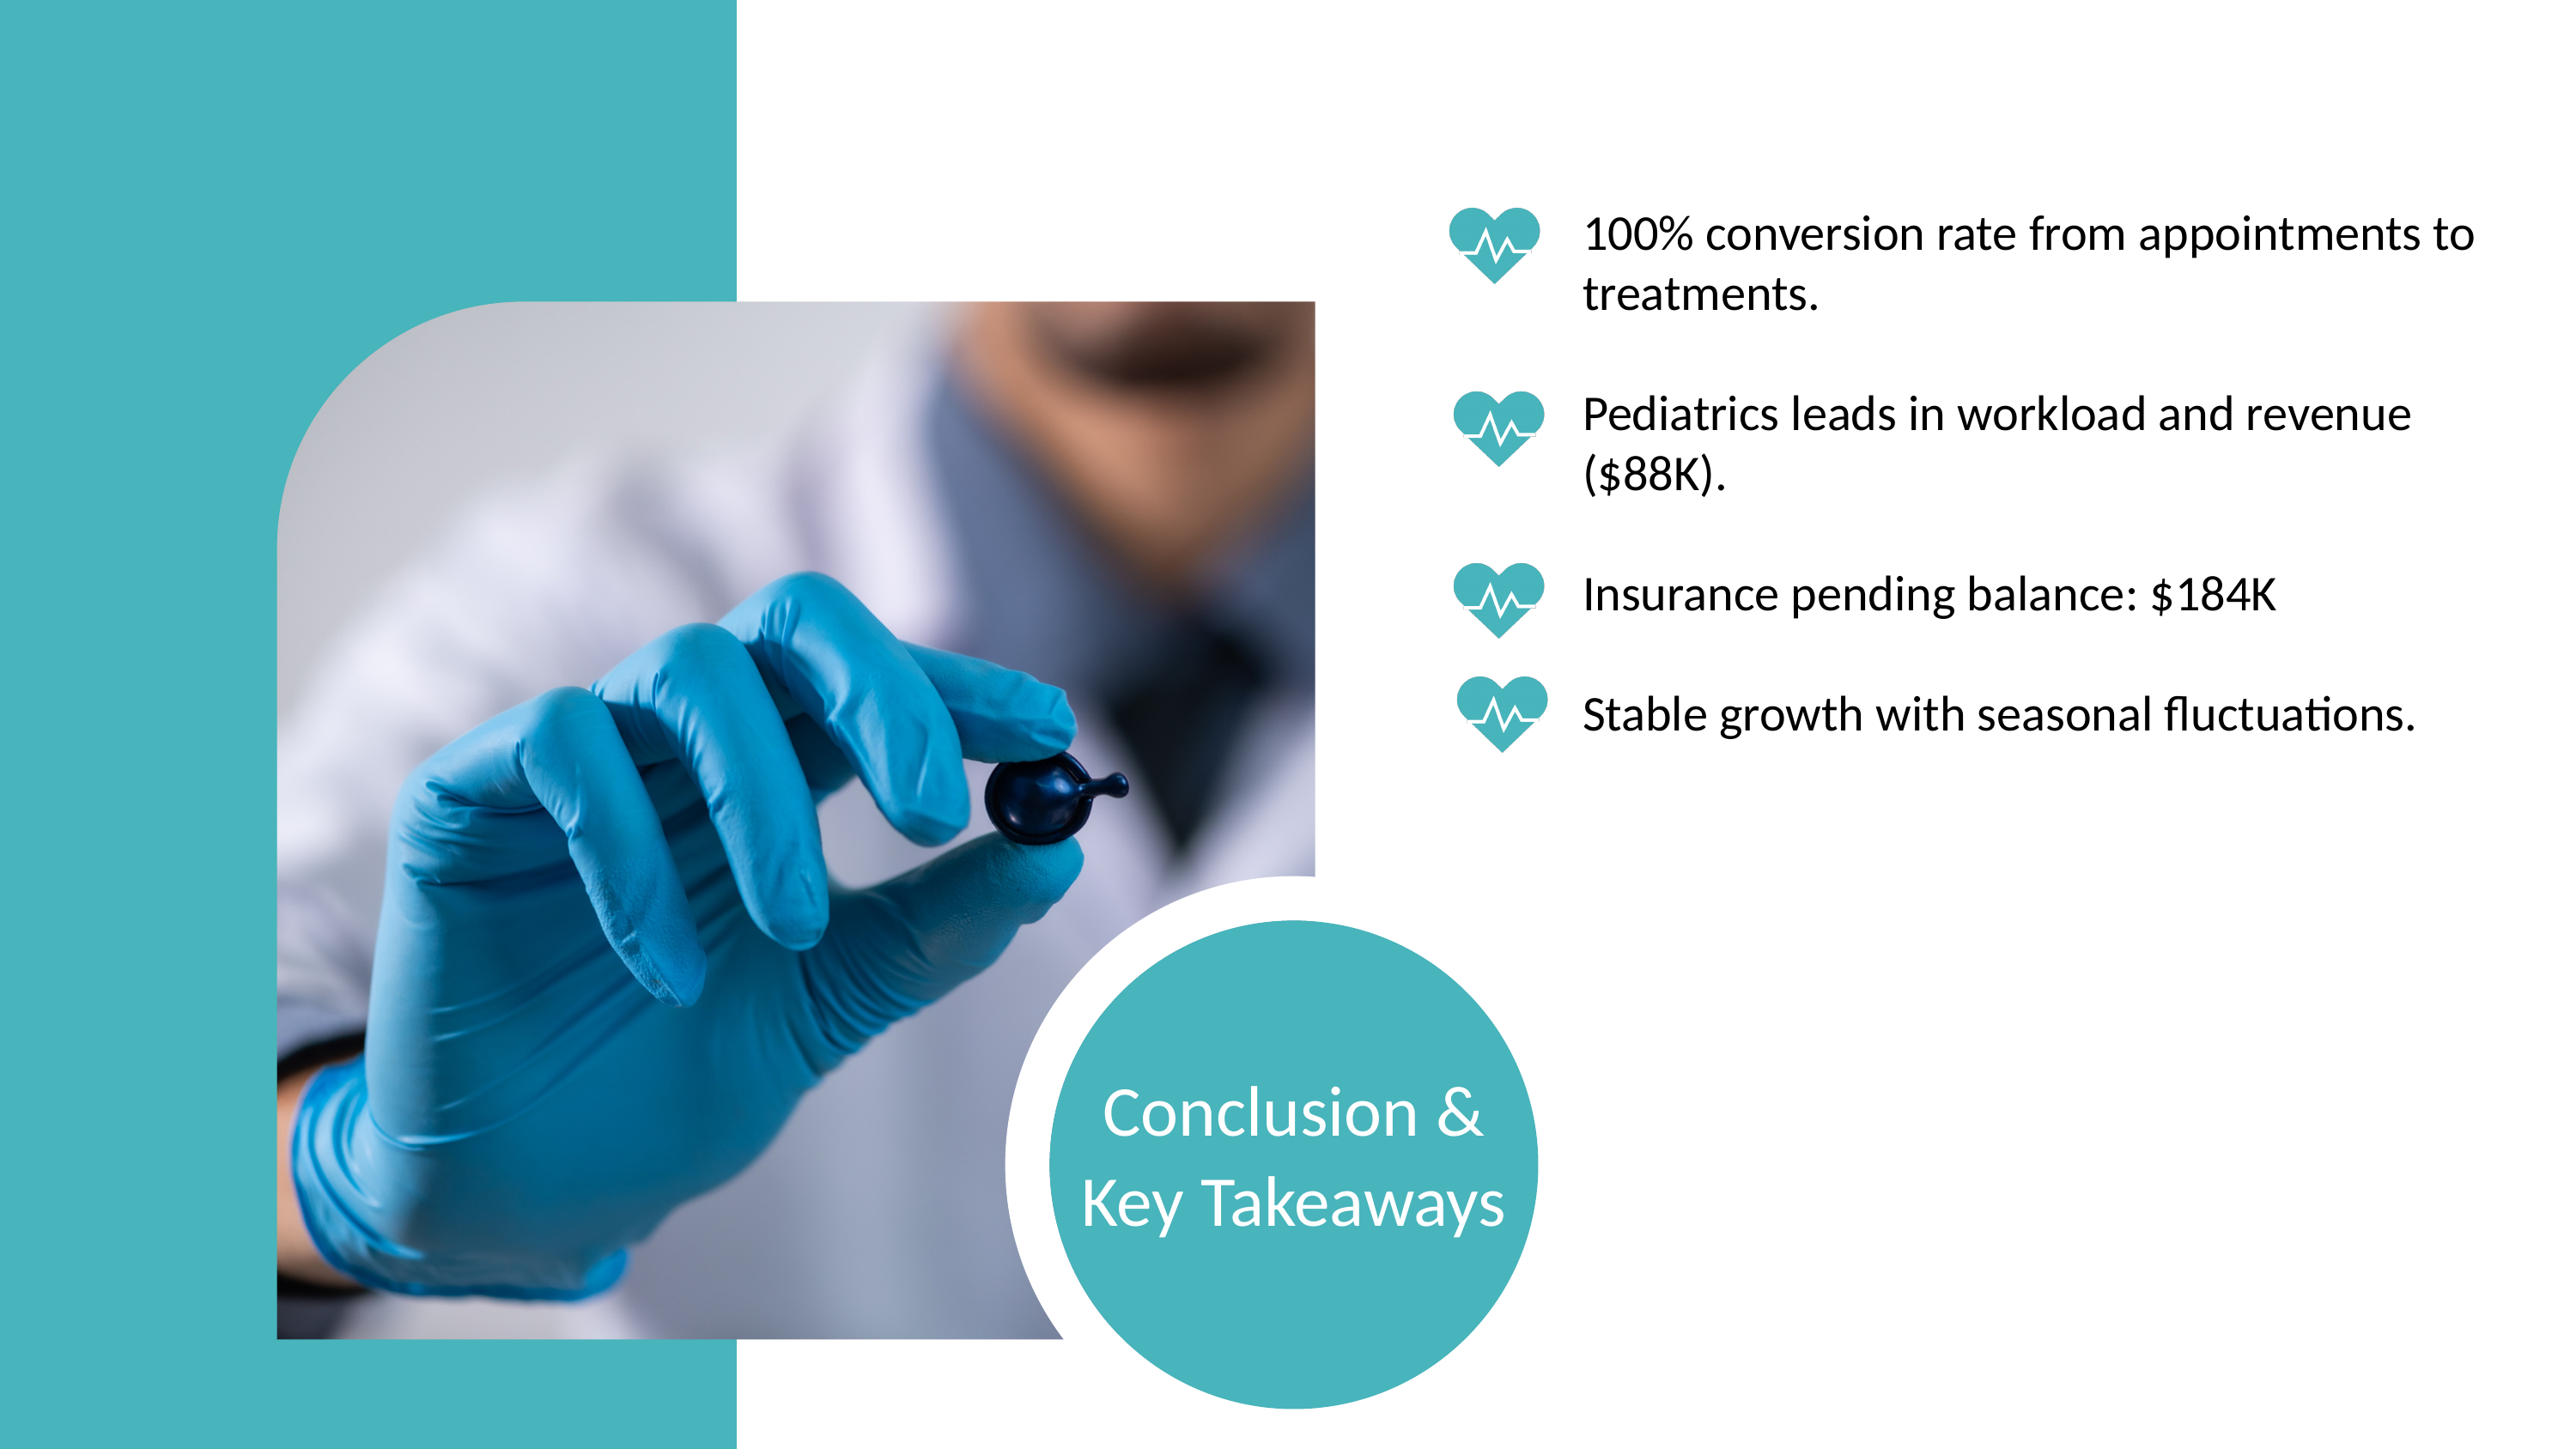

100% conversion rate from appointments to treatments.

Pediatrics leads in workload and revenue ($88K).

Insurance pending balance: $184K

Stable growth with seasonal fluctuations.

Conclusion & Key Takeaways